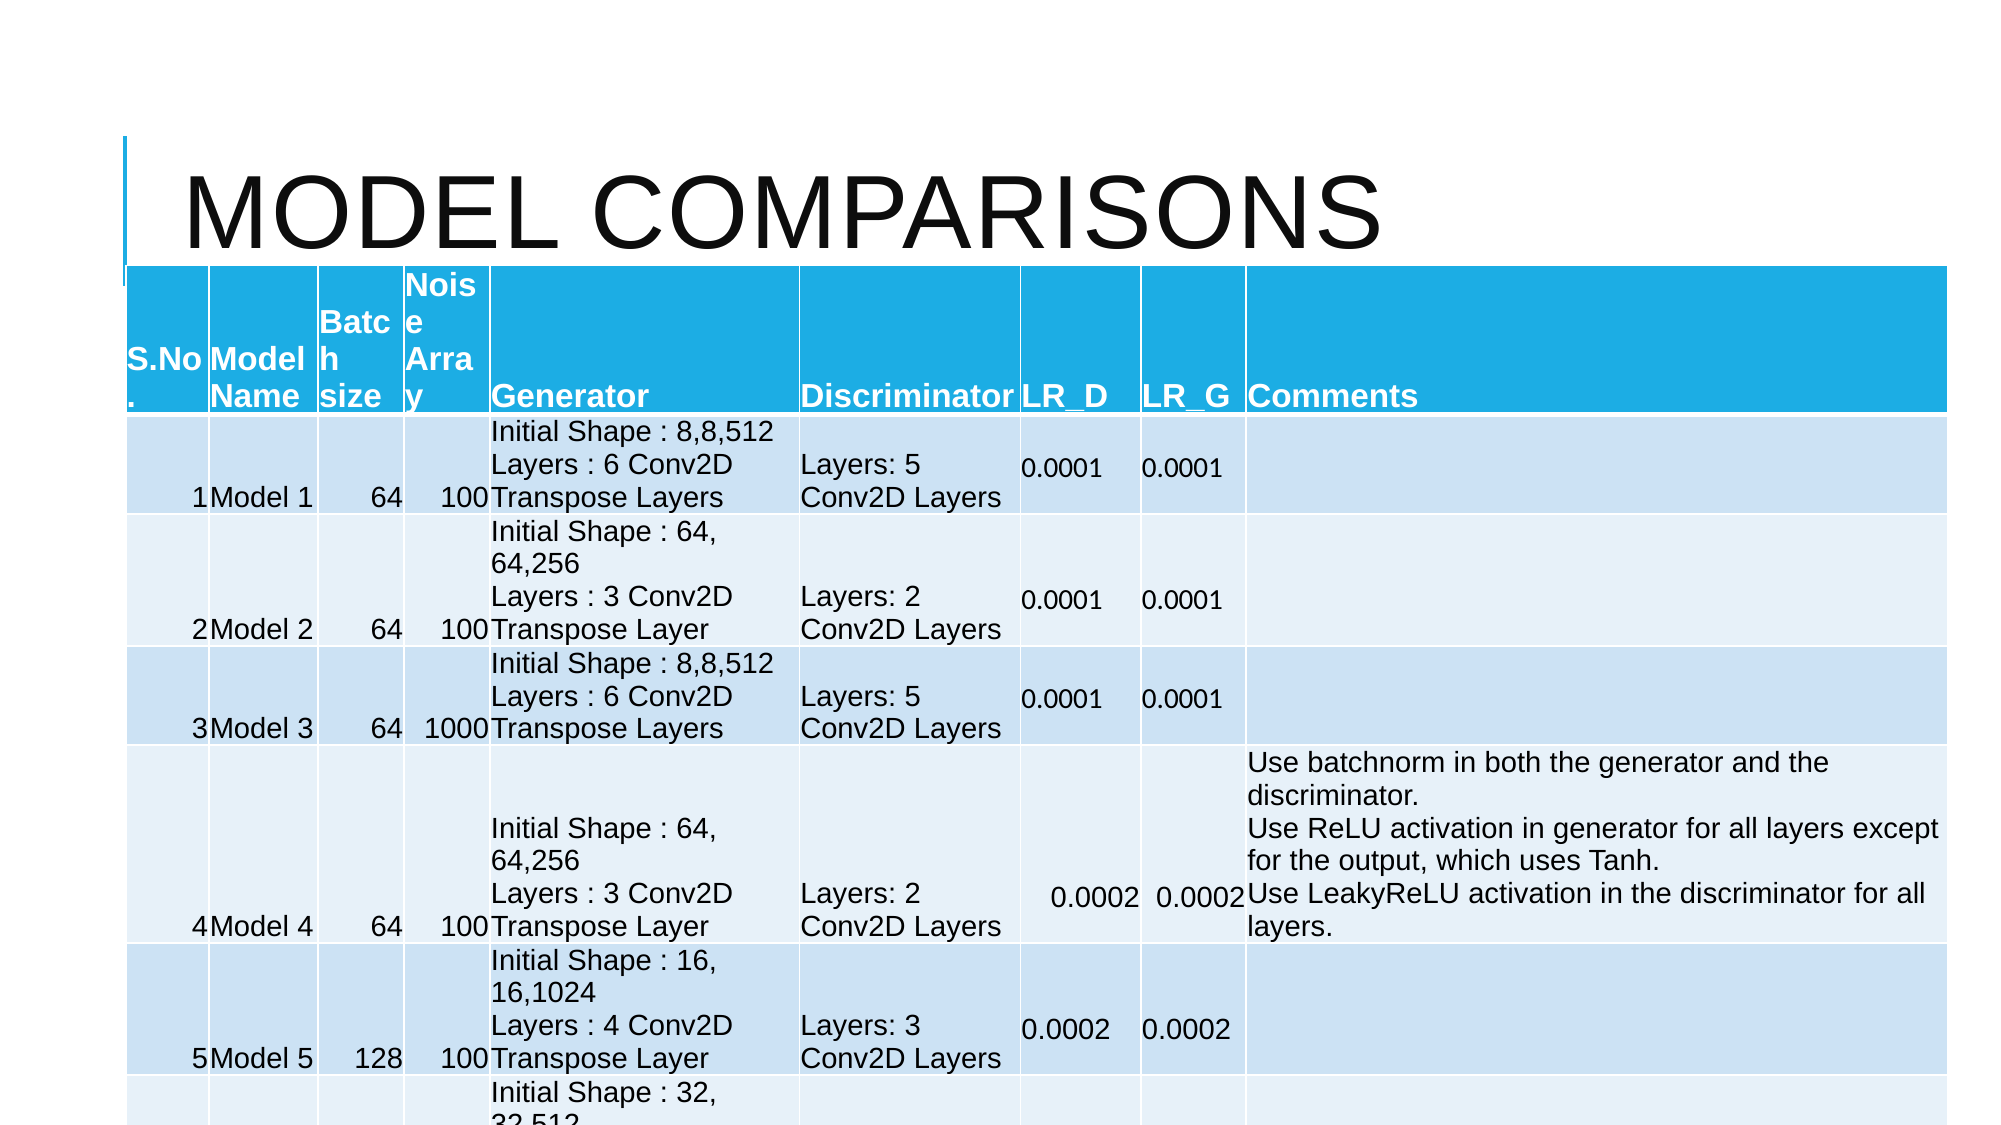

# Model Comparisons
| S.No. | Model Name | Batch size | Noise Array | Generator | Discriminator | LR\_D | LR\_G | Comments |
| --- | --- | --- | --- | --- | --- | --- | --- | --- |
| 1 | Model 1 | 64 | 100 | Initial Shape : 8,8,512 Layers : 6 Conv2D Transpose Layers | Layers: 5 Conv2D Layers | 0.0001 | 0.0001 |  |
| 2 | Model 2 | 64 | 100 | Initial Shape : 64, 64,256 Layers : 3 Conv2D Transpose Layer | Layers: 2 Conv2D Layers | 0.0001 | 0.0001 |  |
| 3 | Model 3 | 64 | 1000 | Initial Shape : 8,8,512 Layers : 6 Conv2D Transpose Layers | Layers: 5 Conv2D Layers | 0.0001 | 0.0001 |  |
| 4 | Model 4 | 64 | 100 | Initial Shape : 64, 64,256 Layers : 3 Conv2D Transpose Layer | Layers: 2 Conv2D Layers | 0.0002 | 0.0002 | Use batchnorm in both the generator and the discriminator. Use ReLU activation in generator for all layers except for the output, which uses Tanh. Use LeakyReLU activation in the discriminator for all layers. |
| 5 | Model 5 | 128 | 100 | Initial Shape : 16, 16,1024 Layers : 4 Conv2D Transpose Layer | Layers: 3 Conv2D Layers | 0.0002 | 0.0002 |  |
| 6 | Model 6 | 64 | 100 | Initial Shape : 32, 32,512 Layers : 3 Conv2D Transpose Layer | Layers: 2 Conv2D Layers | 0.0002 | 0.0002 |  |